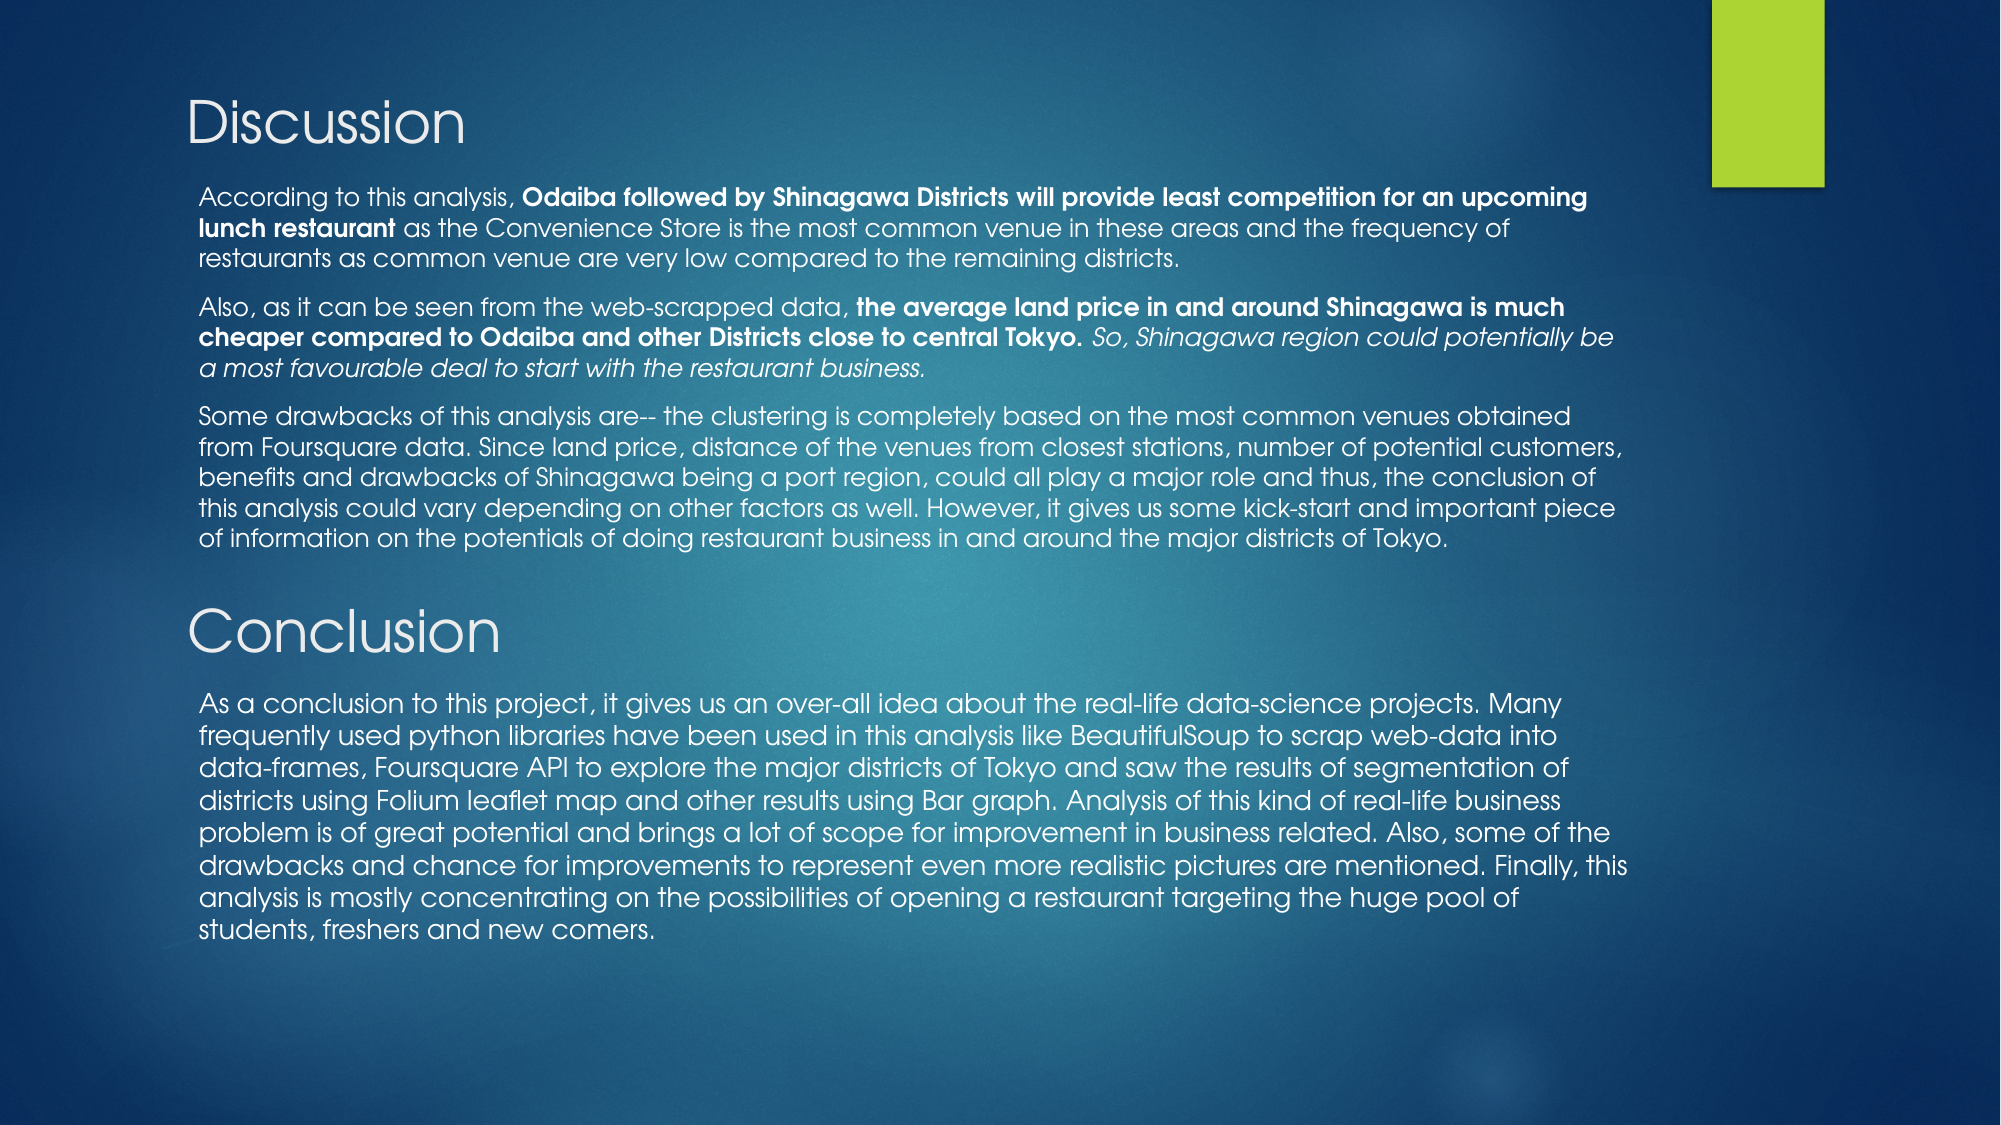

# Discussion
According to this analysis, Odaiba followed by Shinagawa Districts will provide least competition for an upcoming lunch restaurant as the Convenience Store is the most common venue in these areas and the frequency of restaurants as common venue are very low compared to the remaining districts.
Also, as it can be seen from the web-scrapped data, the average land price in and around Shinagawa is much cheaper compared to Odaiba and other Districts close to central Tokyo. So, Shinagawa region could potentially be a most favourable deal to start with the restaurant business.
Some drawbacks of this analysis are-- the clustering is completely based on the most common venues obtained from Foursquare data. Since land price, distance of the venues from closest stations, number of potential customers, benefits and drawbacks of Shinagawa being a port region, could all play a major role and thus, the conclusion of this analysis could vary depending on other factors as well. However, it gives us some kick-start and important piece of information on the potentials of doing restaurant business in and around the major districts of Tokyo.
Conclusion
As a conclusion to this project, it gives us an over-all idea about the real-life data-science projects. Many frequently used python libraries have been used in this analysis like BeautifulSoup to scrap web-data into data-frames, Foursquare API to explore the major districts of Tokyo and saw the results of segmentation of districts using Folium leaflet map and other results using Bar graph. Analysis of this kind of real-life business problem is of great potential and brings a lot of scope for improvement in business related. Also, some of the drawbacks and chance for improvements to represent even more realistic pictures are mentioned. Finally, this analysis is mostly concentrating on the possibilities of opening a restaurant targeting the huge pool of students, freshers and new comers.